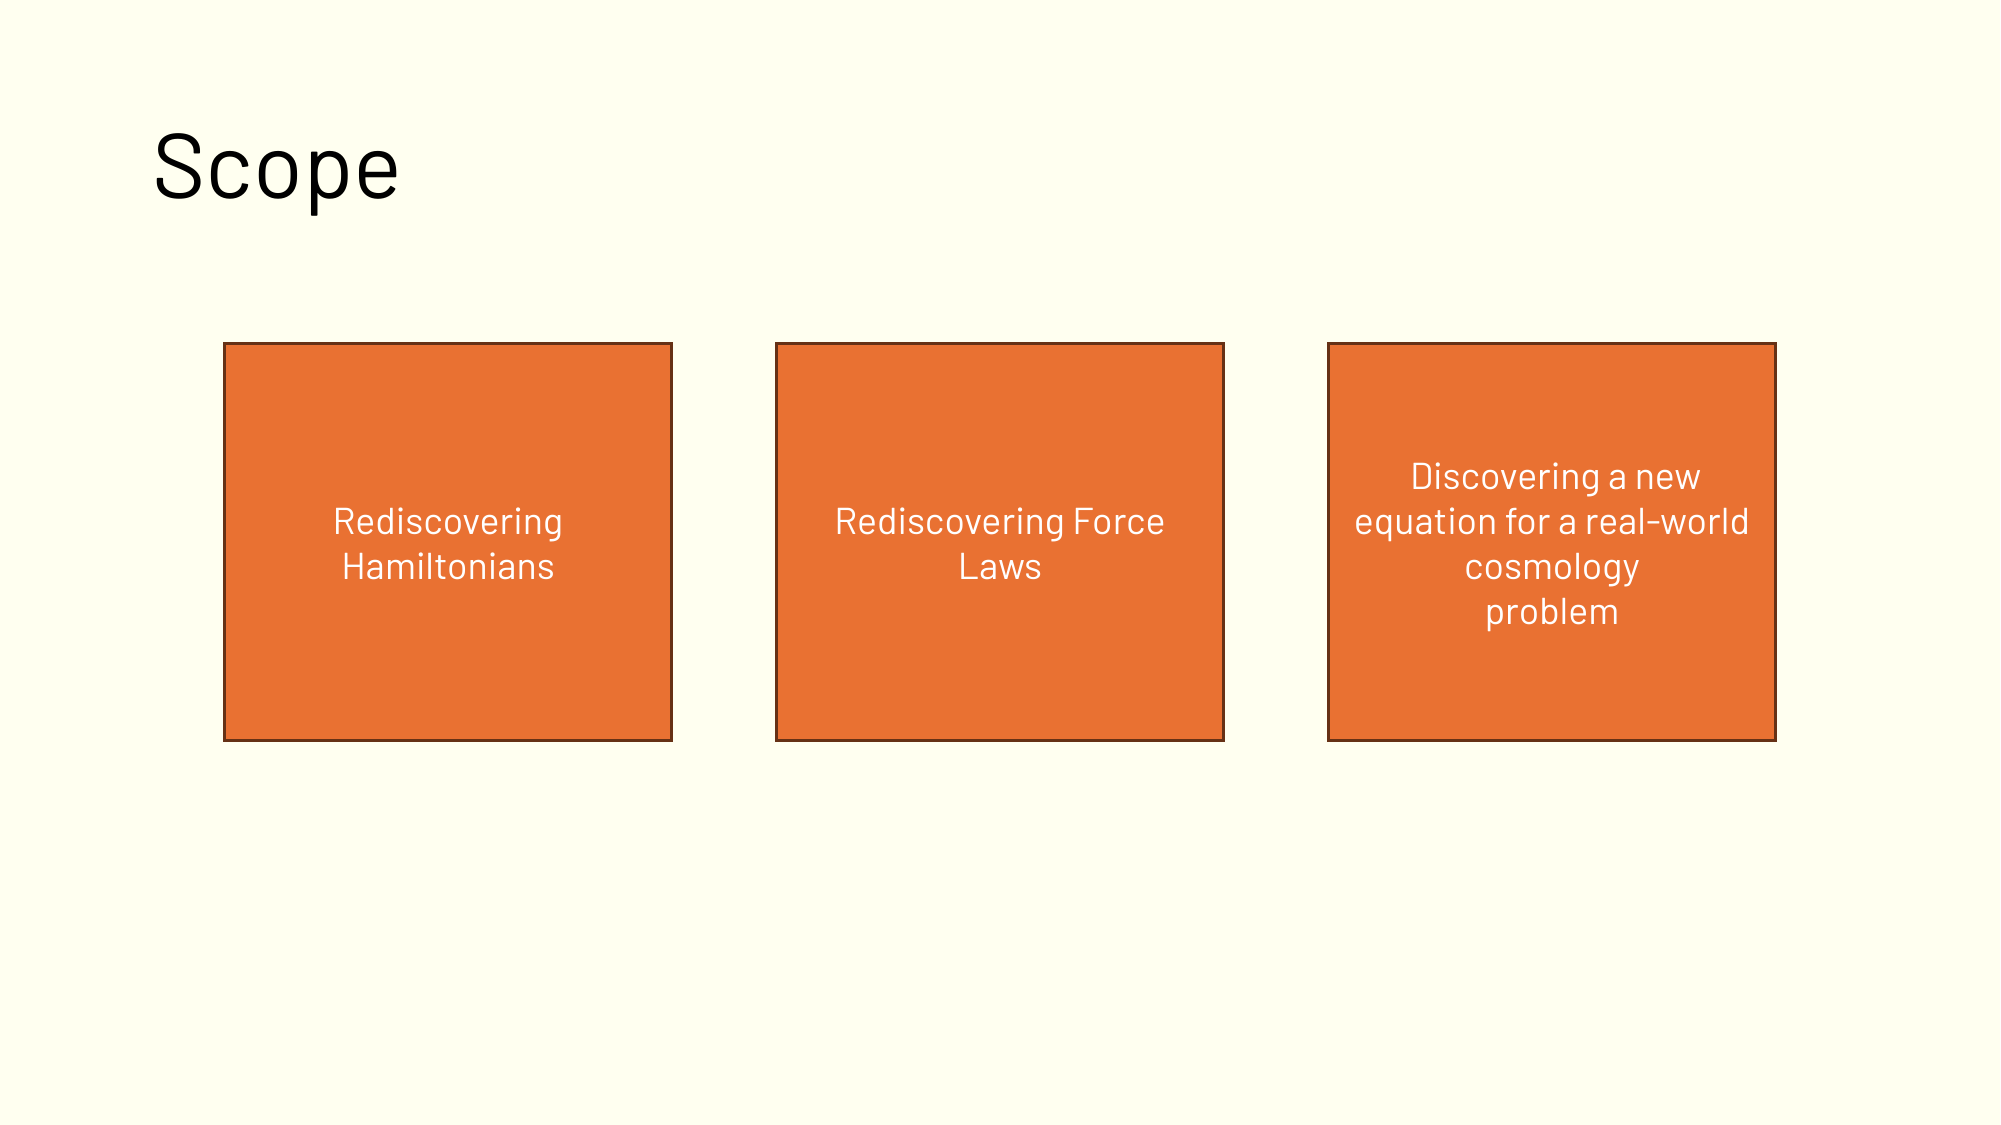

# Scope
 Discovering a new equation for a real-world cosmology
problem
Rediscovering Force Laws
Rediscovering Hamiltonians